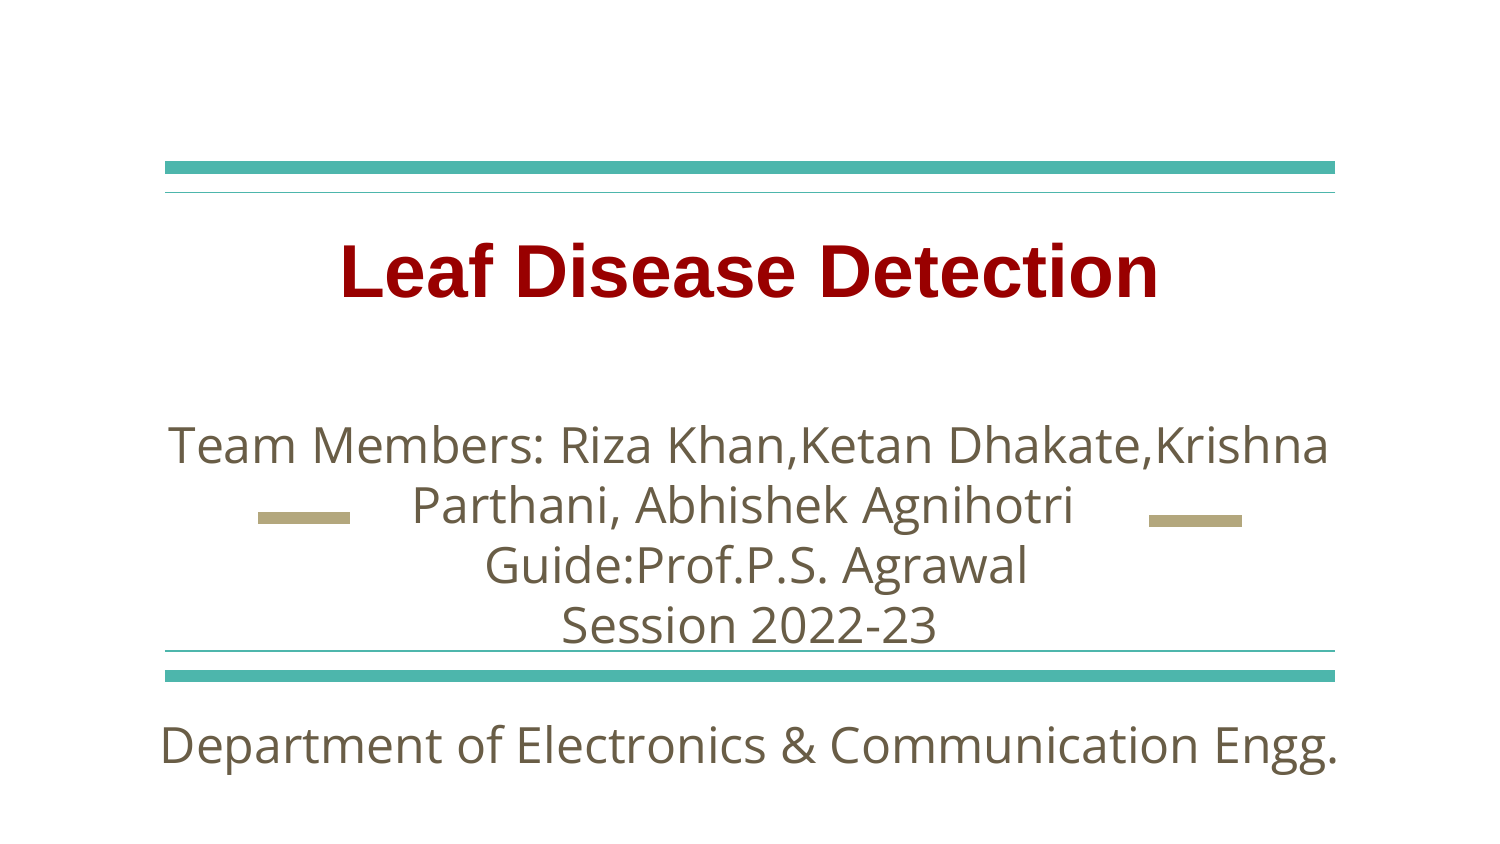

# Leaf Disease Detection
Team Members: Riza Khan,Ketan Dhakate,Krishna Parthani, Abhishek Agnihotri
 Guide:Prof.P.S. Agrawal
Session 2022-23

Department of Electronics & Communication Engg.